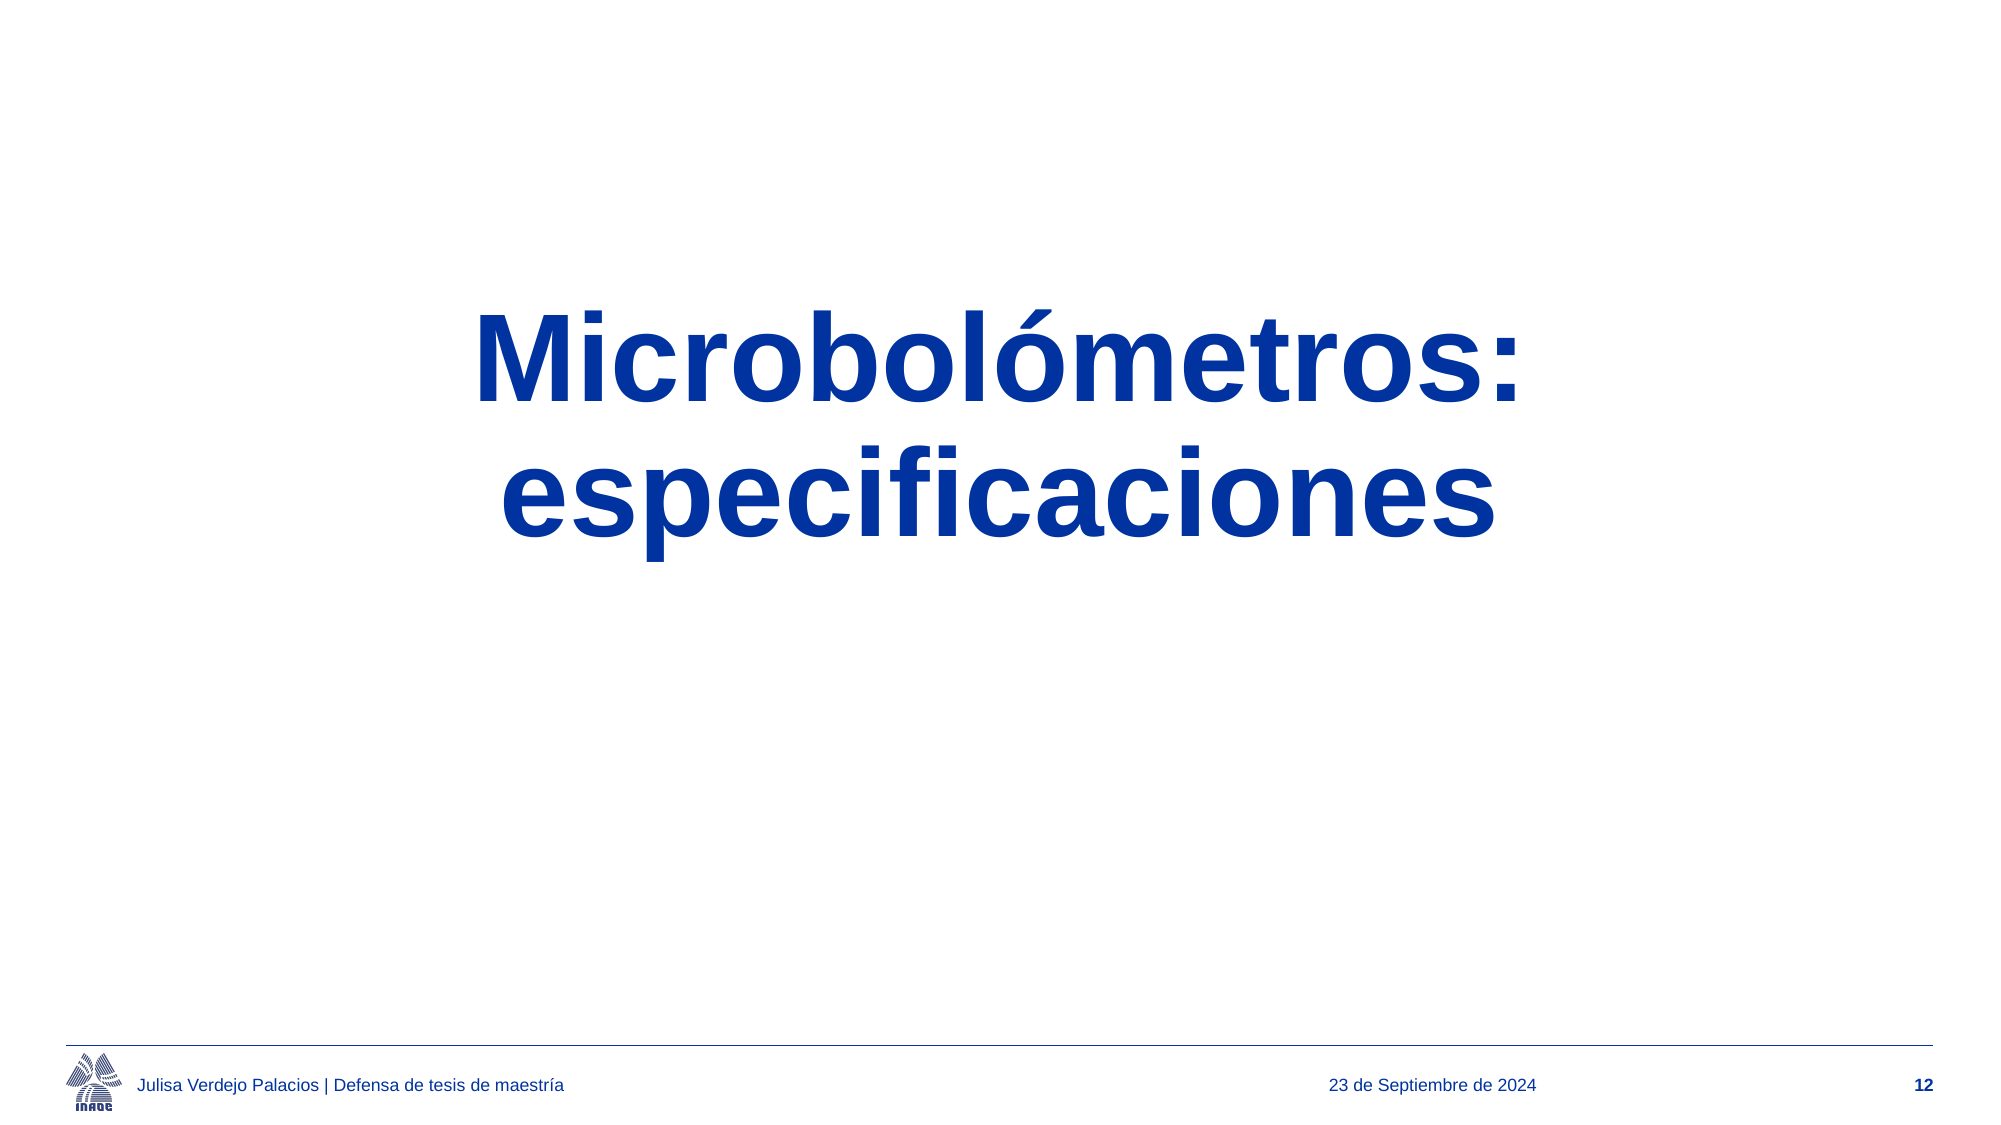

# Microbolómetros: especificaciones

Julisa Verdejo Palacios | Defensa de tesis de maestría
23 de Septiembre de 2024
12